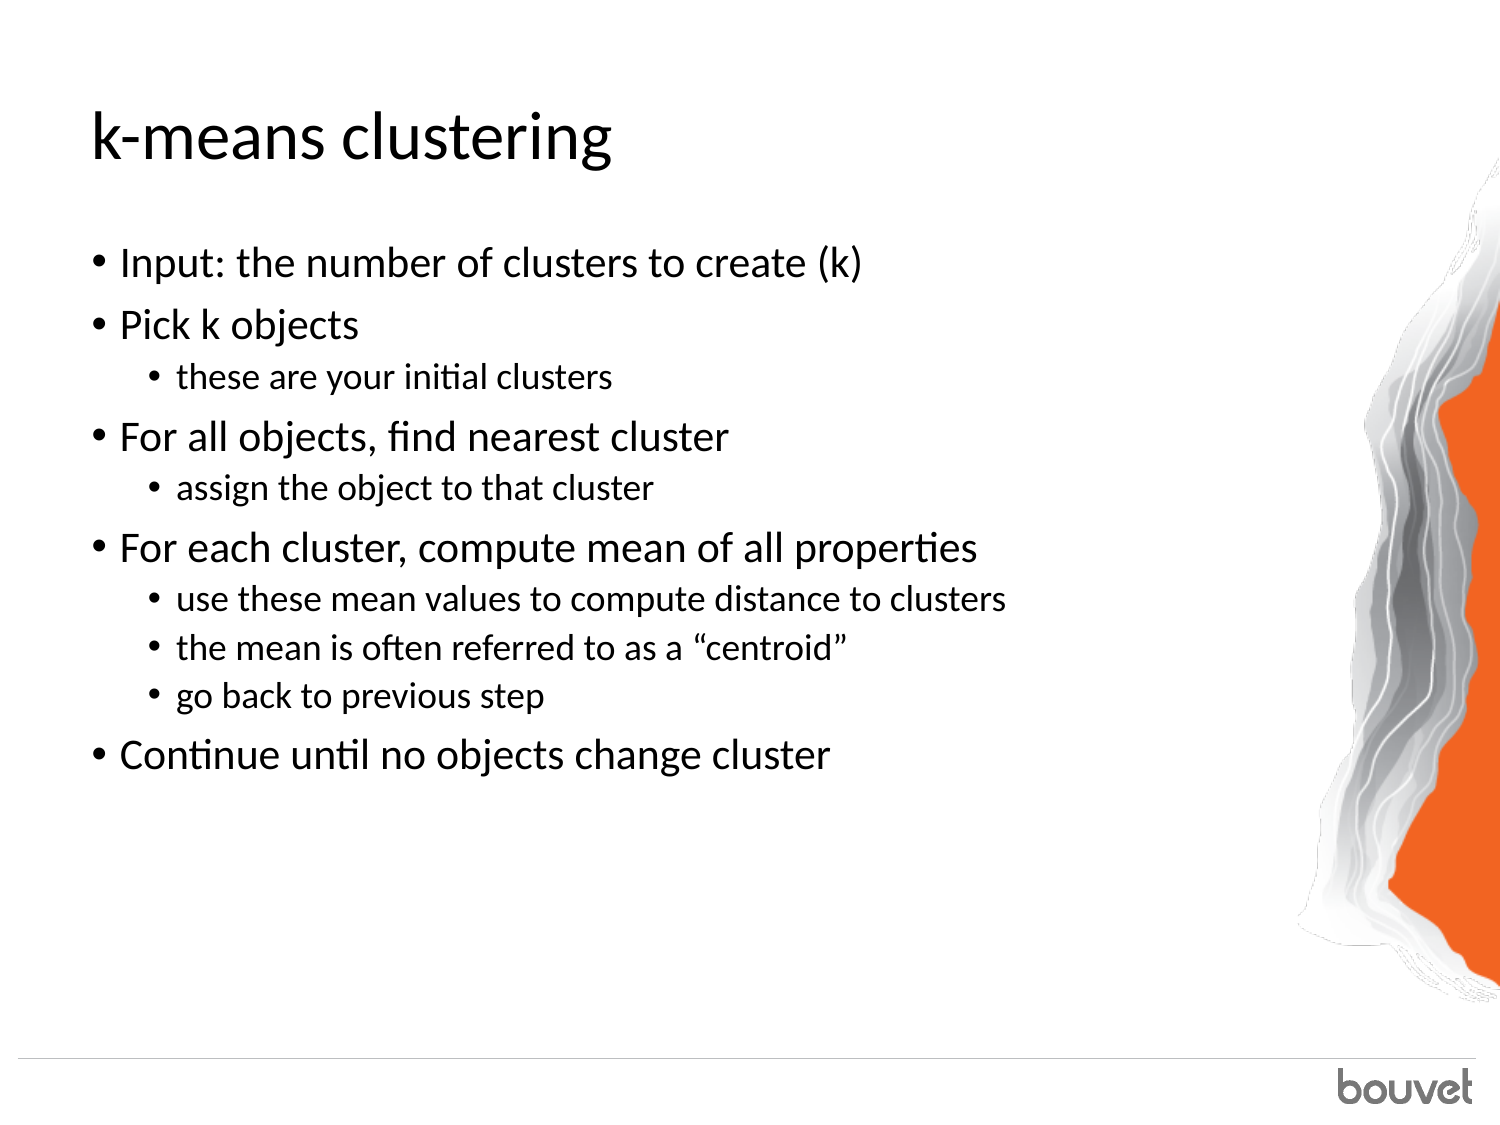

# k-means clustering
Input: the number of clusters to create (k)
Pick k objects
these are your initial clusters
For all objects, find nearest cluster
assign the object to that cluster
For each cluster, compute mean of all properties
use these mean values to compute distance to clusters
the mean is often referred to as a “centroid”
go back to previous step
Continue until no objects change cluster